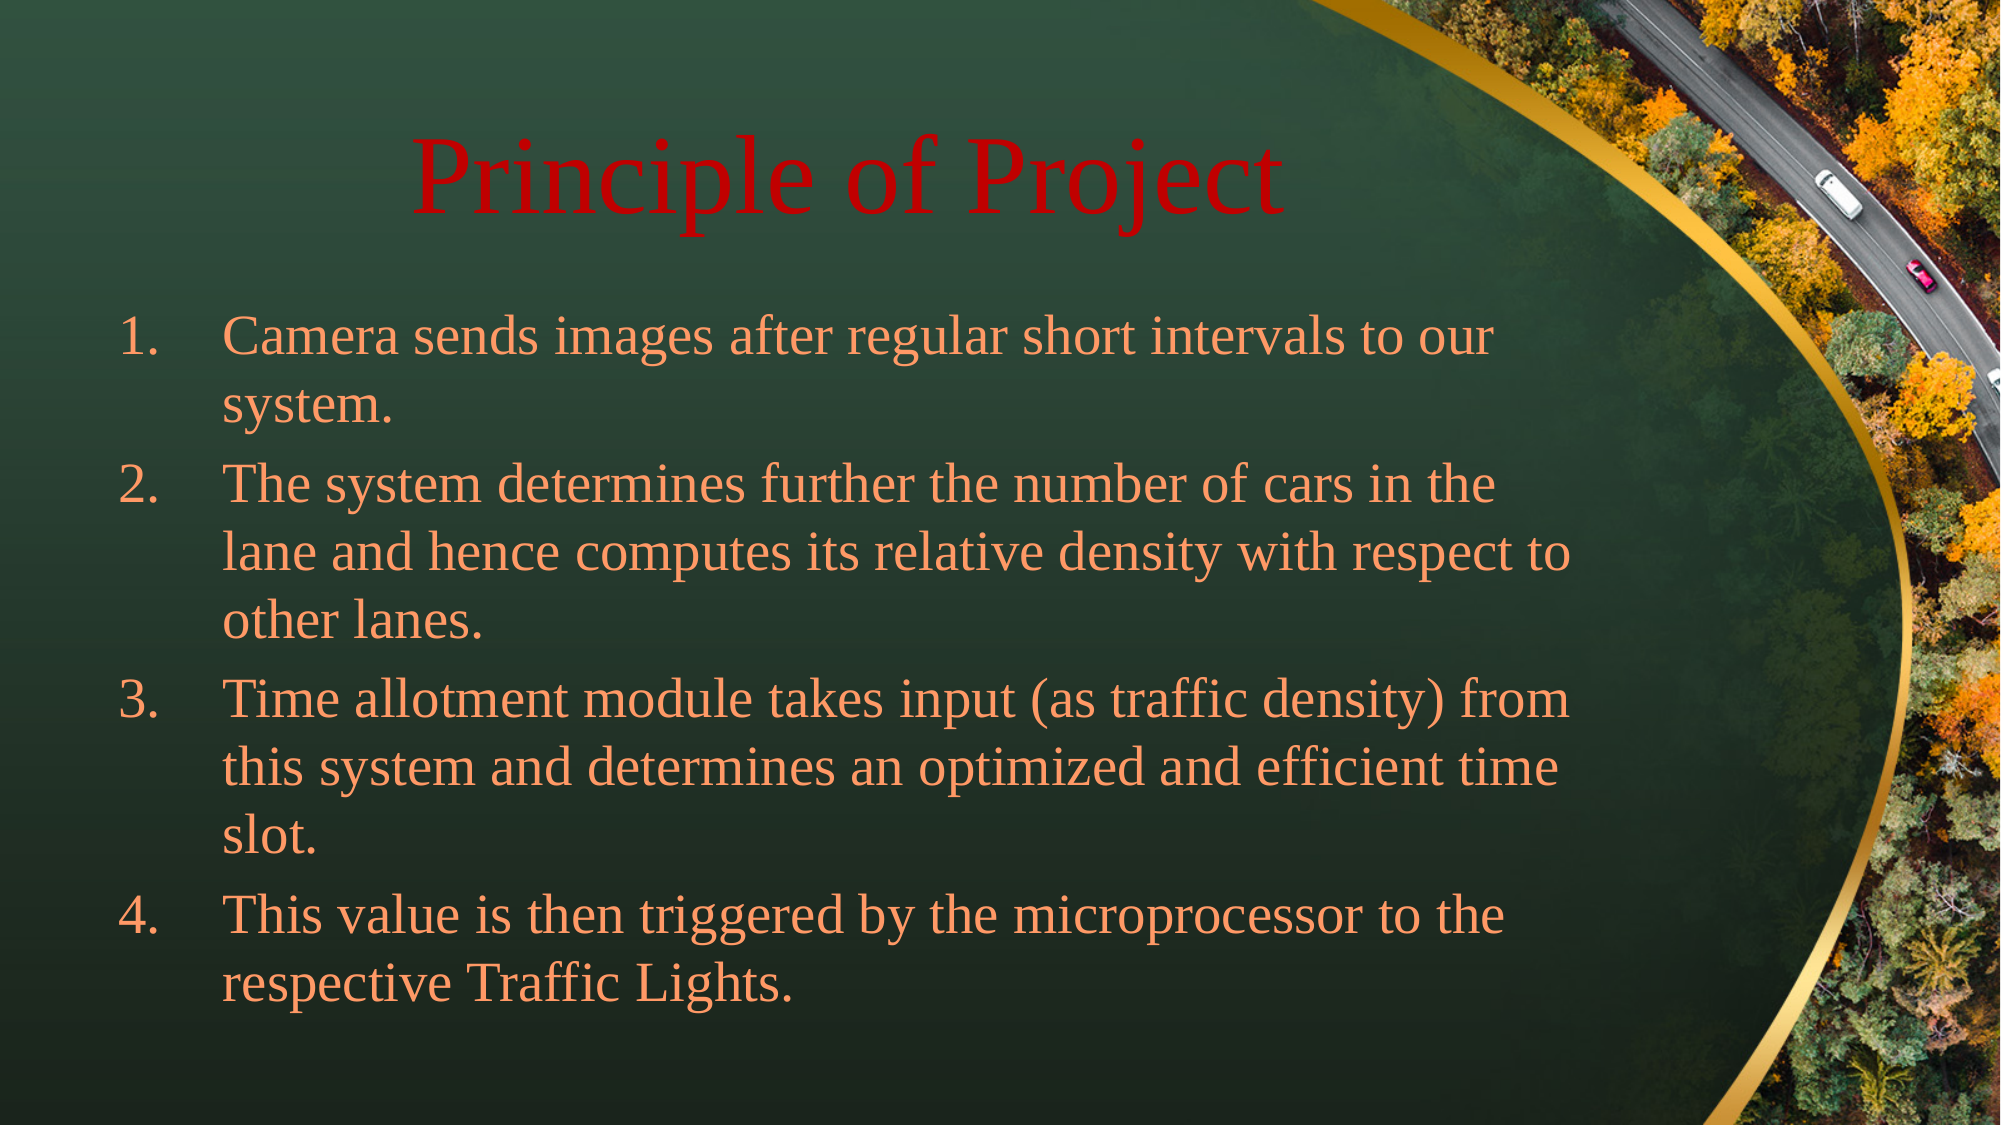

# Principle of Project
Camera sends images after regular short intervals to our system.
The system determines further the number of cars in the lane and hence computes its relative density with respect to other lanes.
Time allotment module takes input (as traffic density) from this system and determines an optimized and efficient time slot.
This value is then triggered by the microprocessor to the respective Traffic Lights.